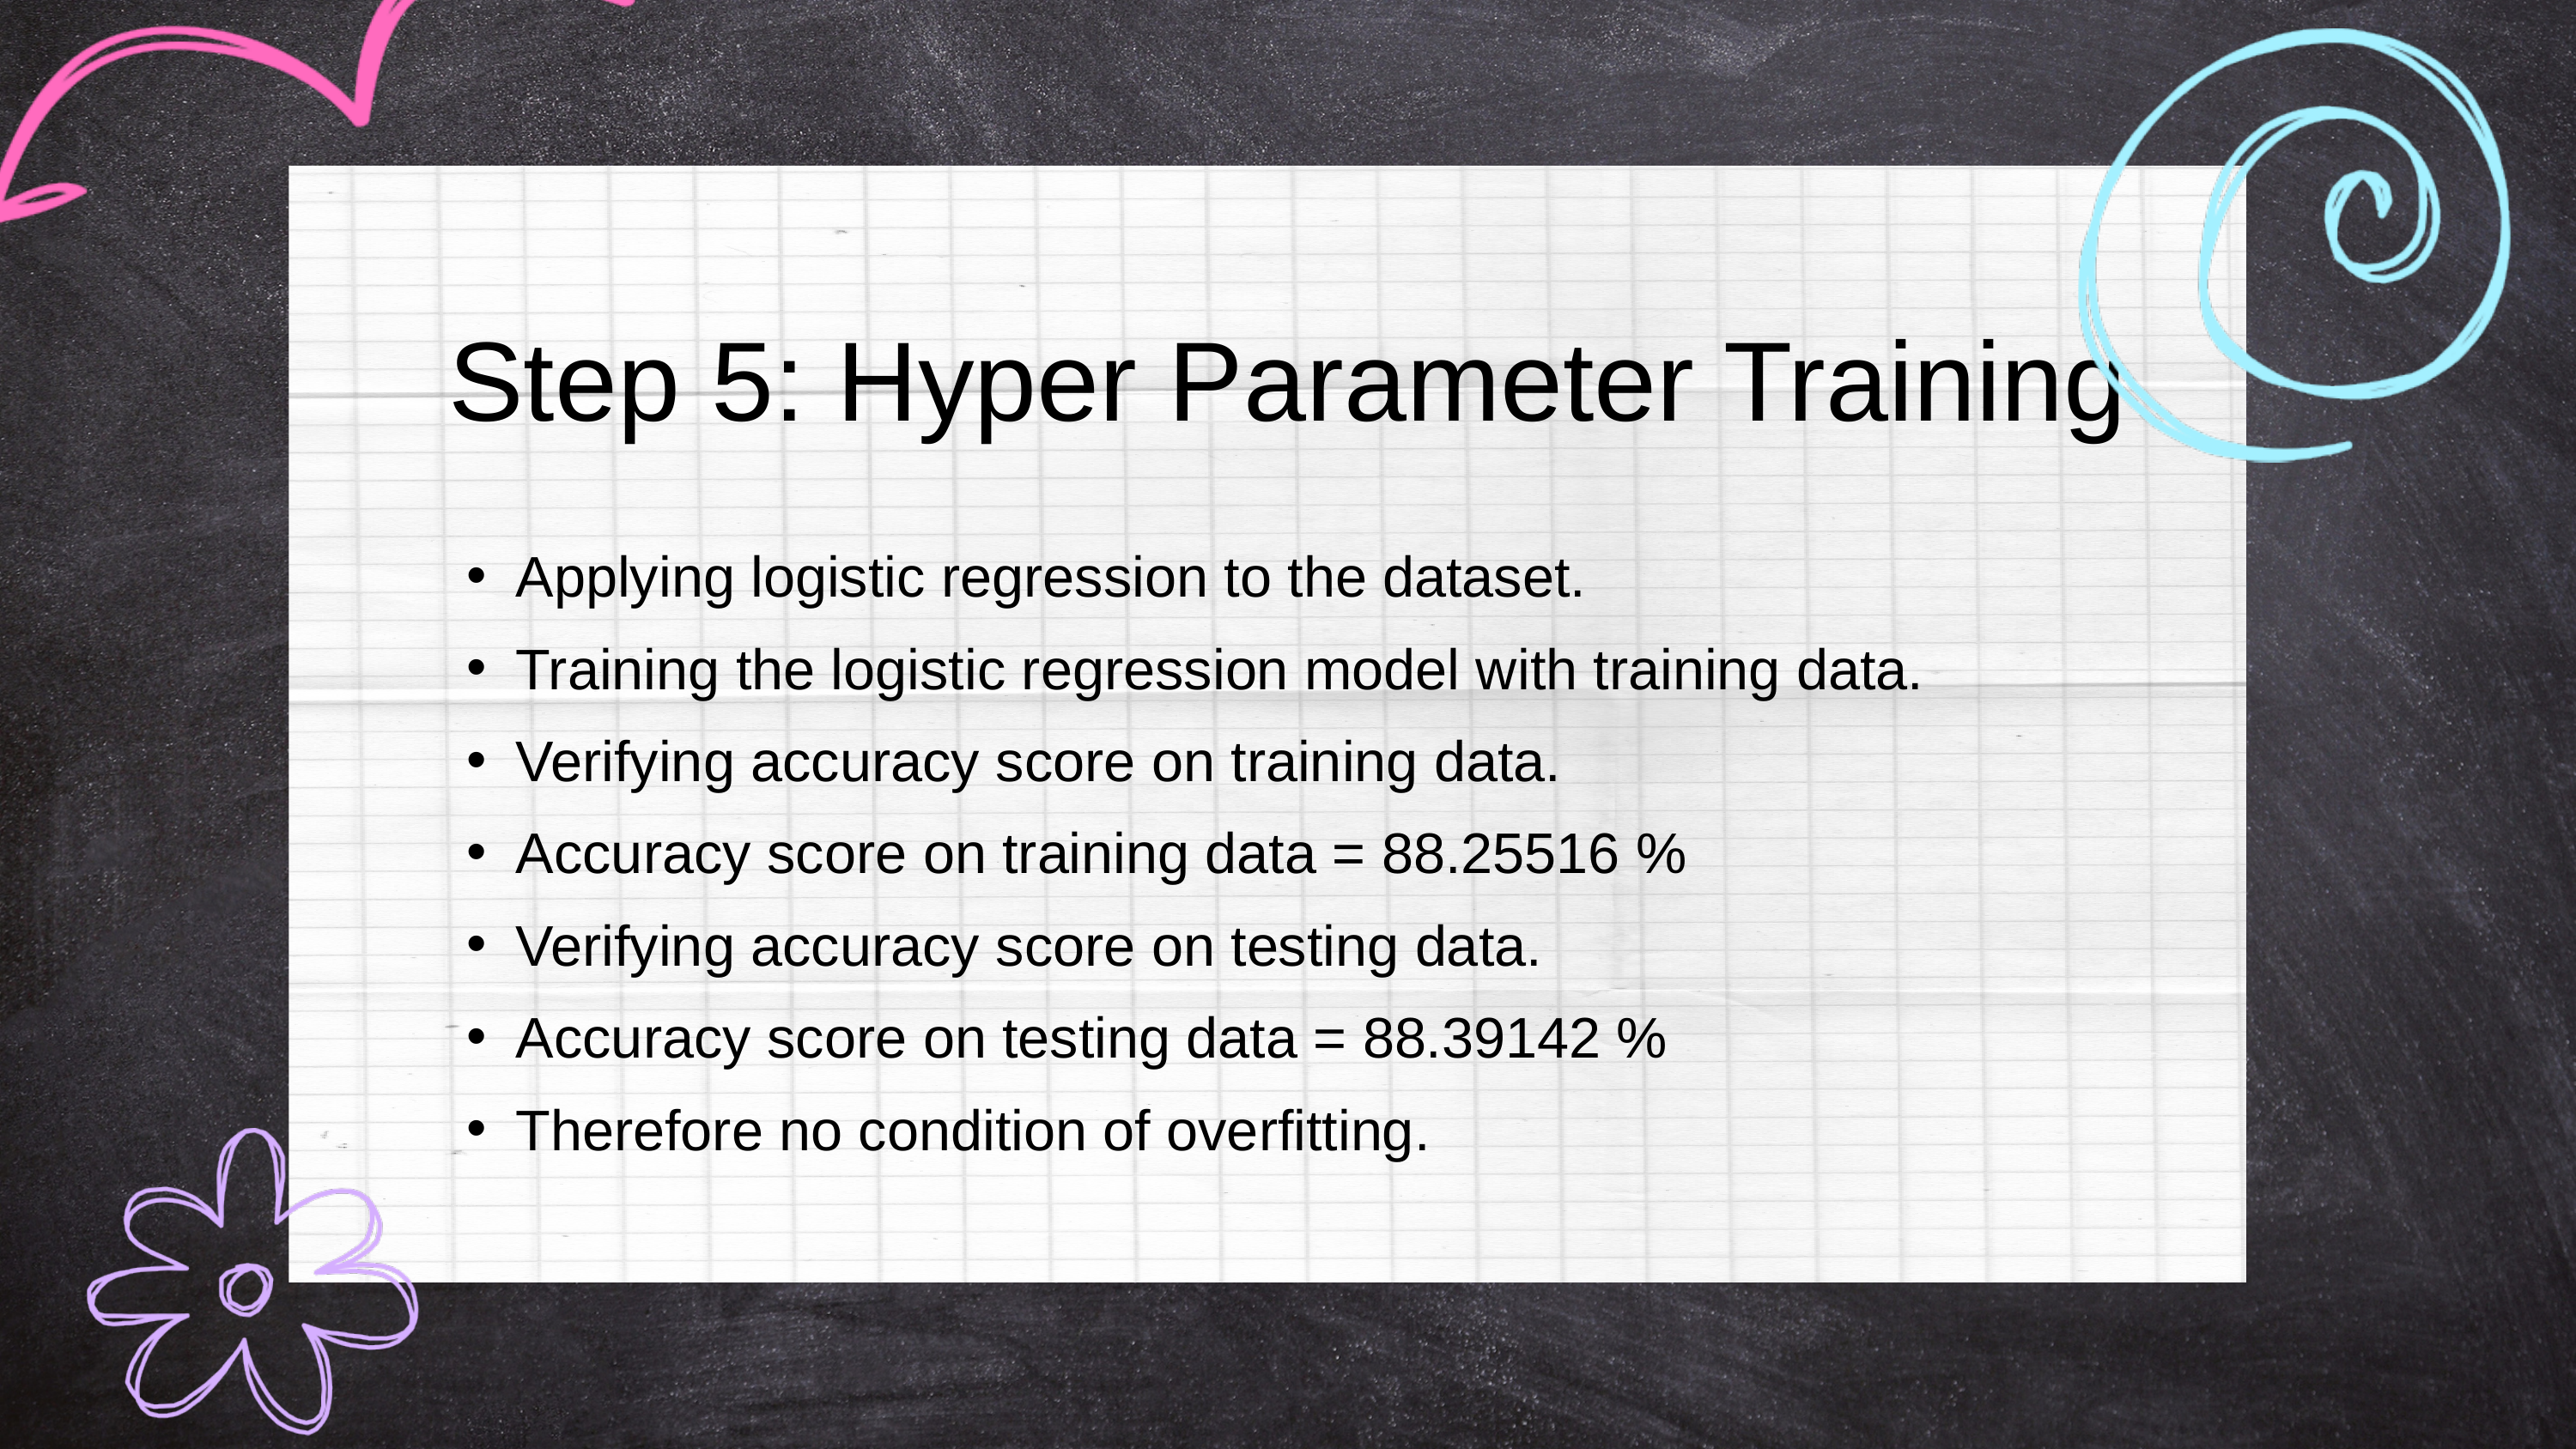

Step 5: Hyper Parameter Training
Applying logistic regression to the dataset.
Training the logistic regression model with training data.
Verifying accuracy score on training data.
Accuracy score on training data = 88.25516 %
Verifying accuracy score on testing data.
Accuracy score on testing data = 88.39142 %
Therefore no condition of overfitting.